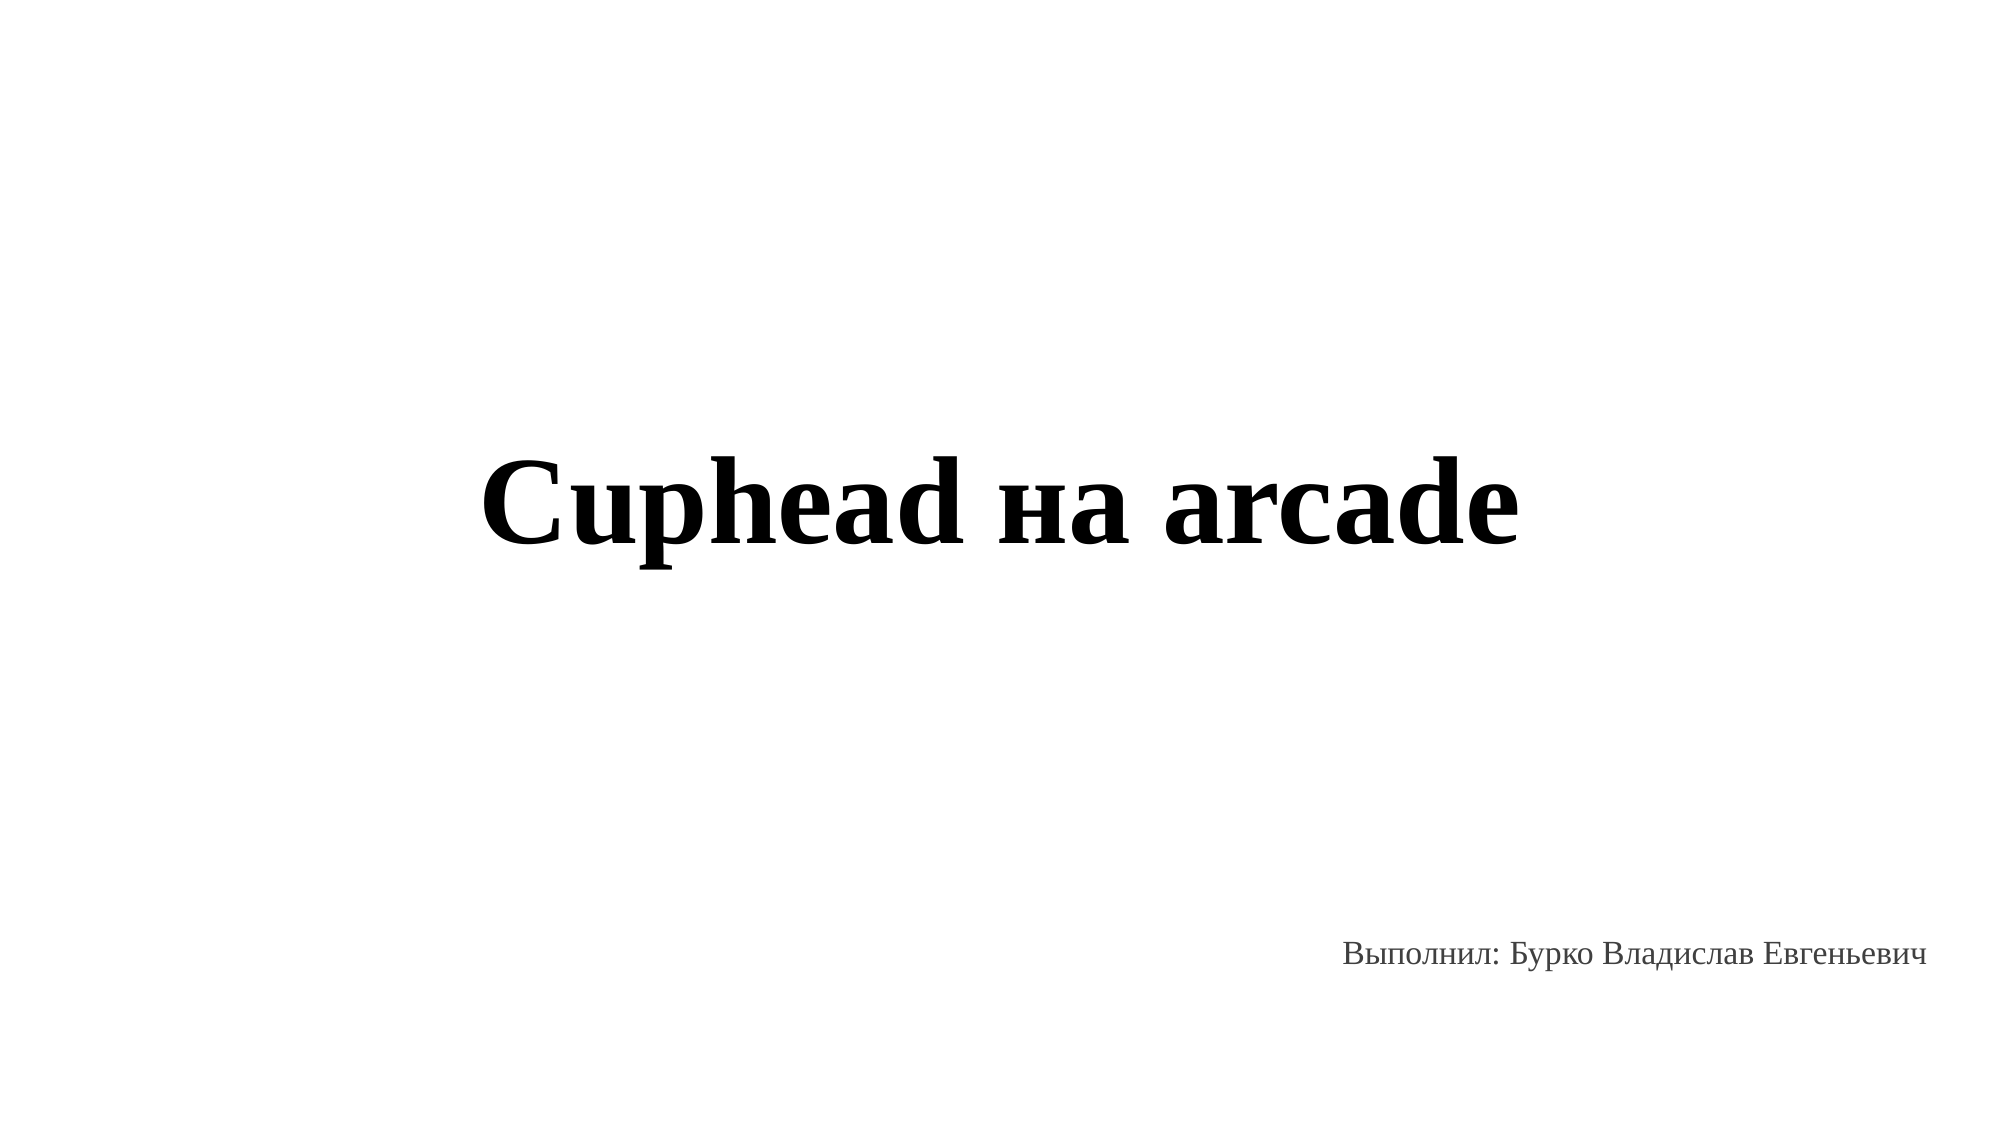

# Cuphead на arcade
Выполнил: Бурко Владислав Евгеньевич